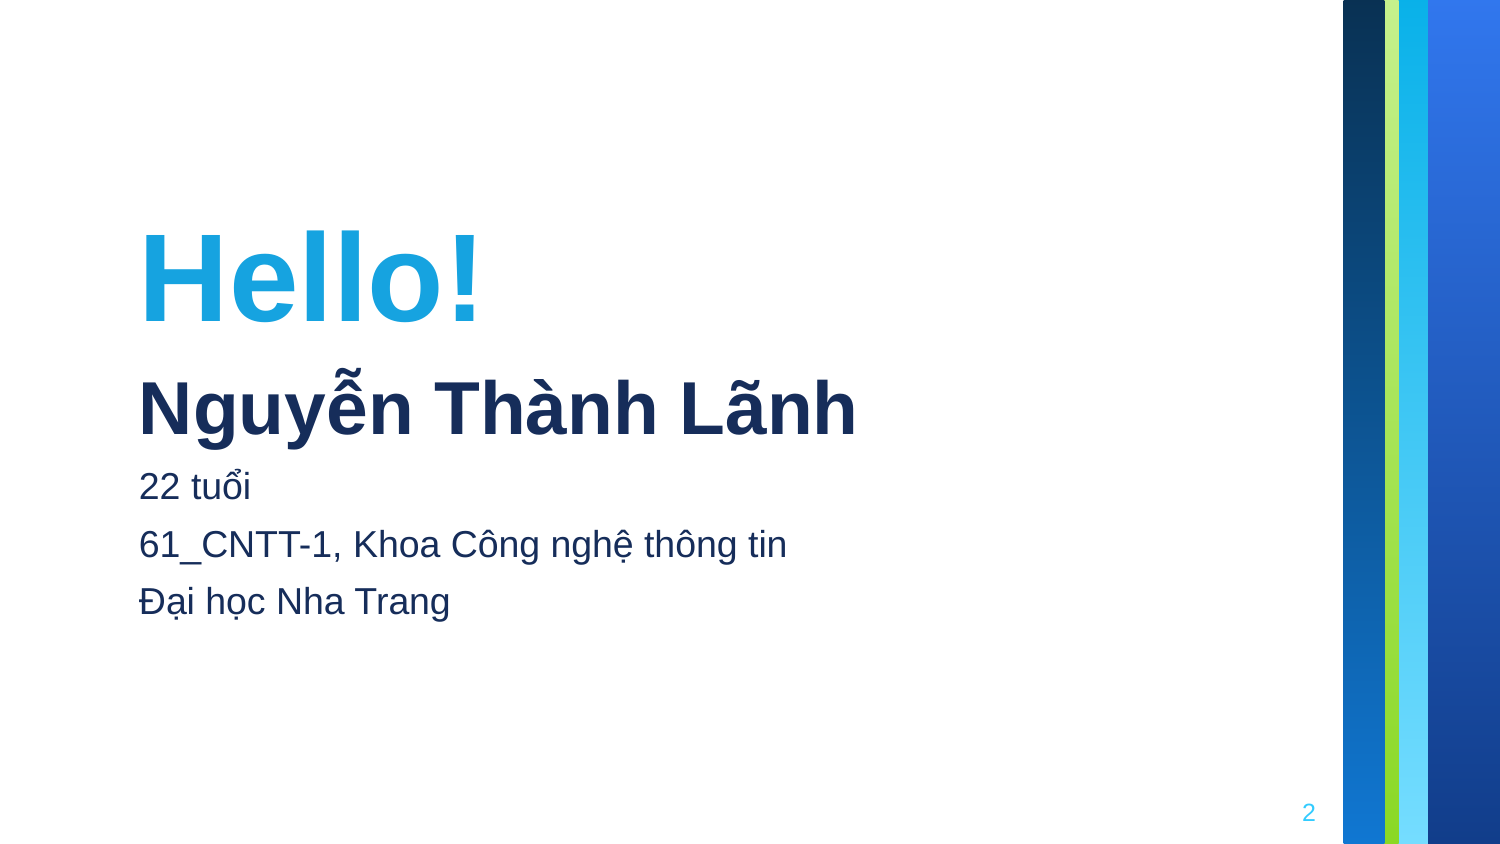

Hello!
Nguyễn Thành Lãnh
22 tuổi
61_CNTT-1, Khoa Công nghệ thông tin
Đại học Nha Trang

2